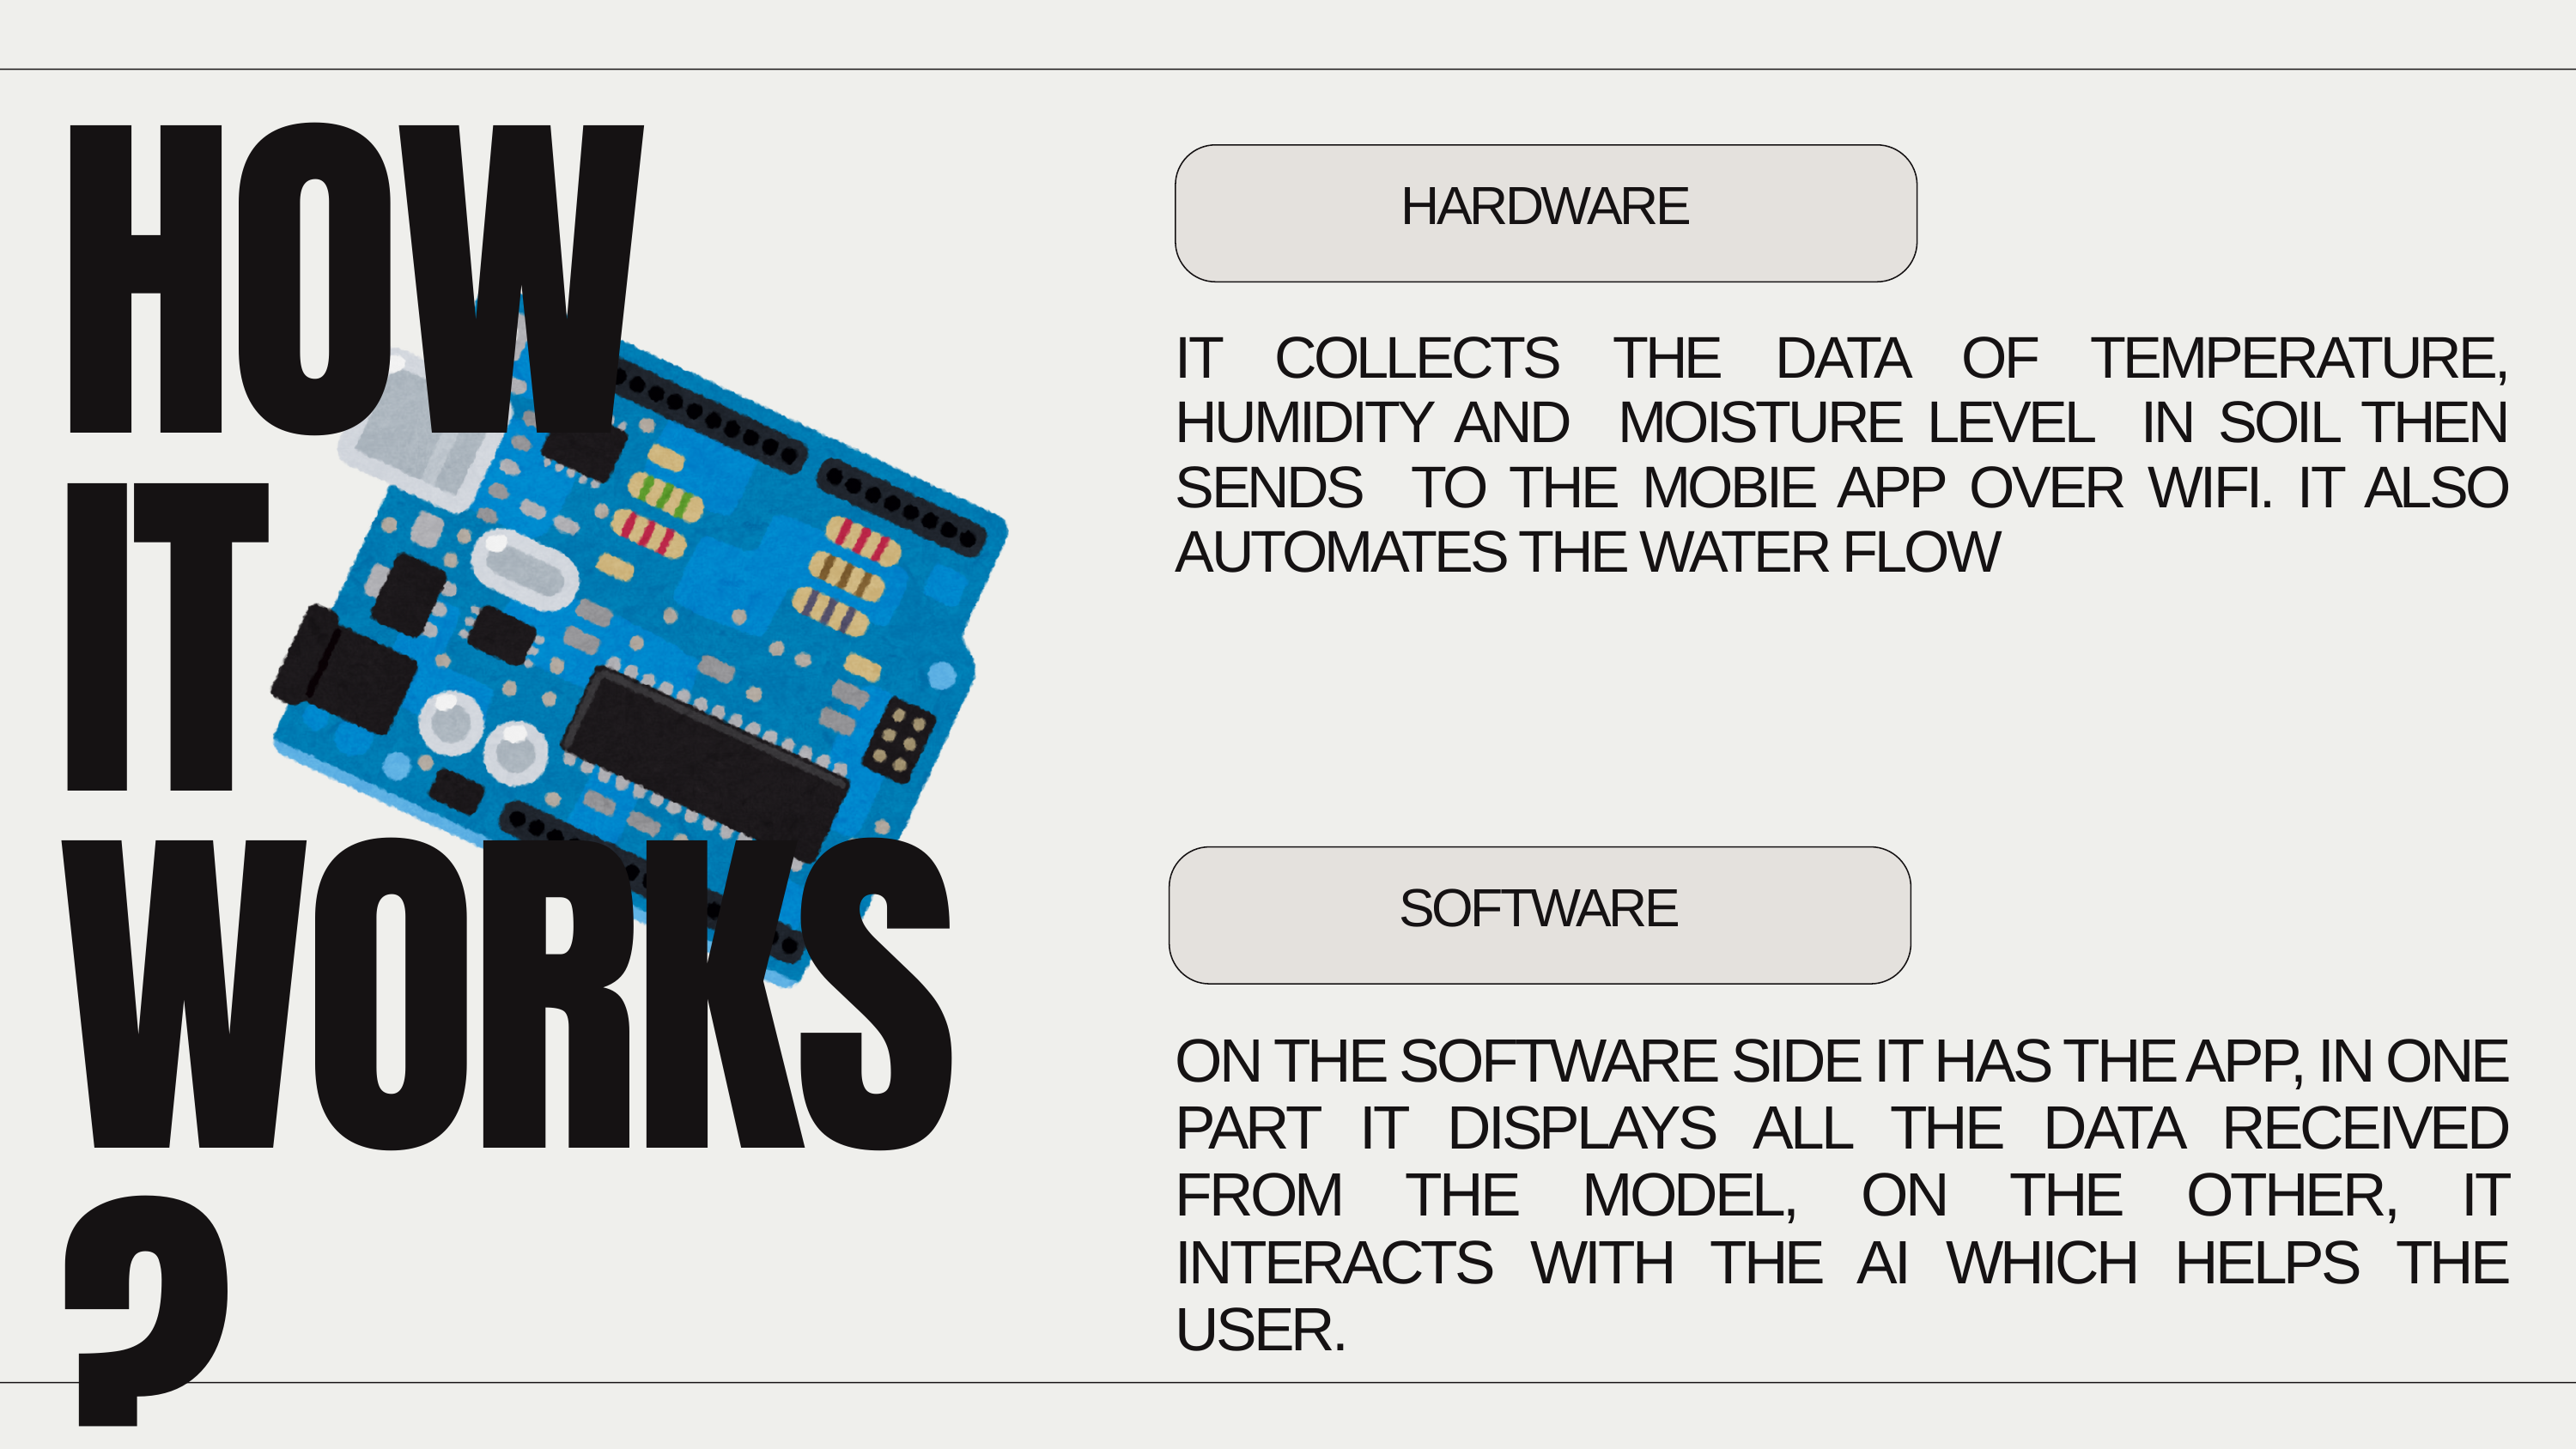

HARDWARE
HOW
IT
WORKS?

IT COLLECTS THE DATA OF TEMPERATURE, HUMIDITY AND  MOISTURE LEVEL  IN SOIL THEN SENDS  TO THE MOBIE APP OVER WIFI. IT ALSO AUTOMATES THE WATER FLOW

SOFTWARE
ON THE SOFTWARE SIDE IT HAS THE APP, IN ONE PART IT DISPLAYS ALL THE DATA RECEIVED FROM THE MODEL, ON THE OTHER, IT INTERACTS WITH THE AI WHICH HELPS THE USER.